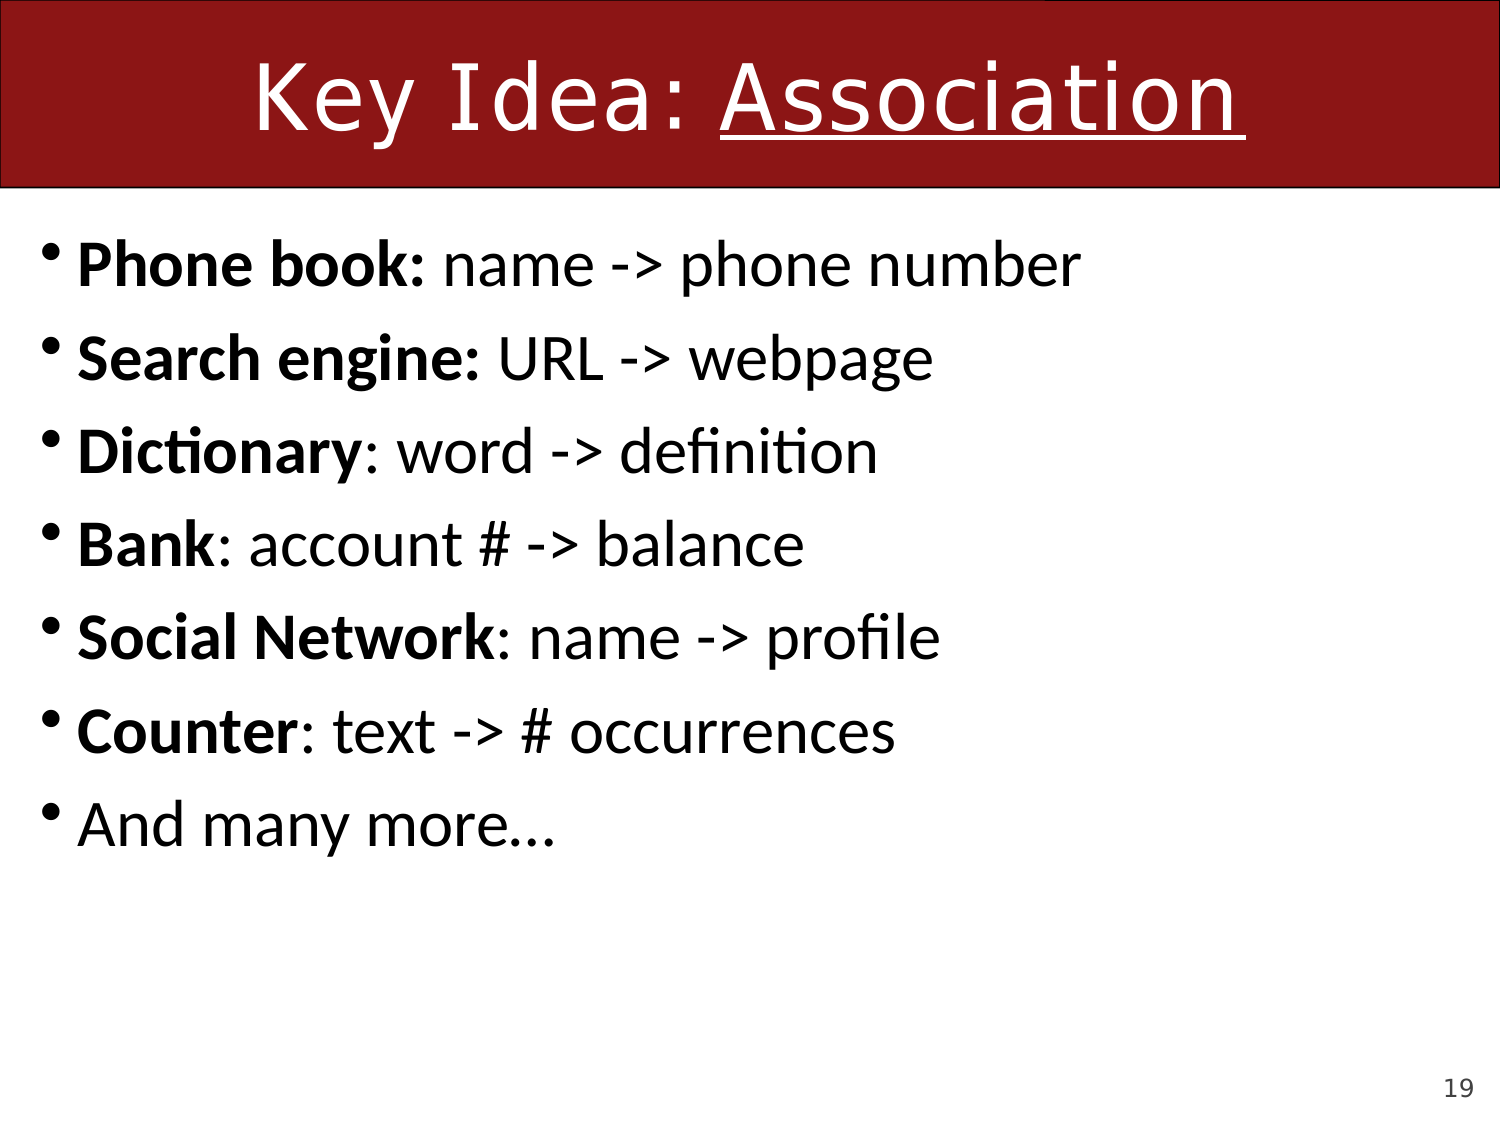

# Key Idea: Association
Phone book: name -> phone number
Search engine: URL -> webpage
Dictionary: word -> definition
Bank: account # -> balance
Social Network: name -> profile
Counter: text -> # occurrences
And many more…